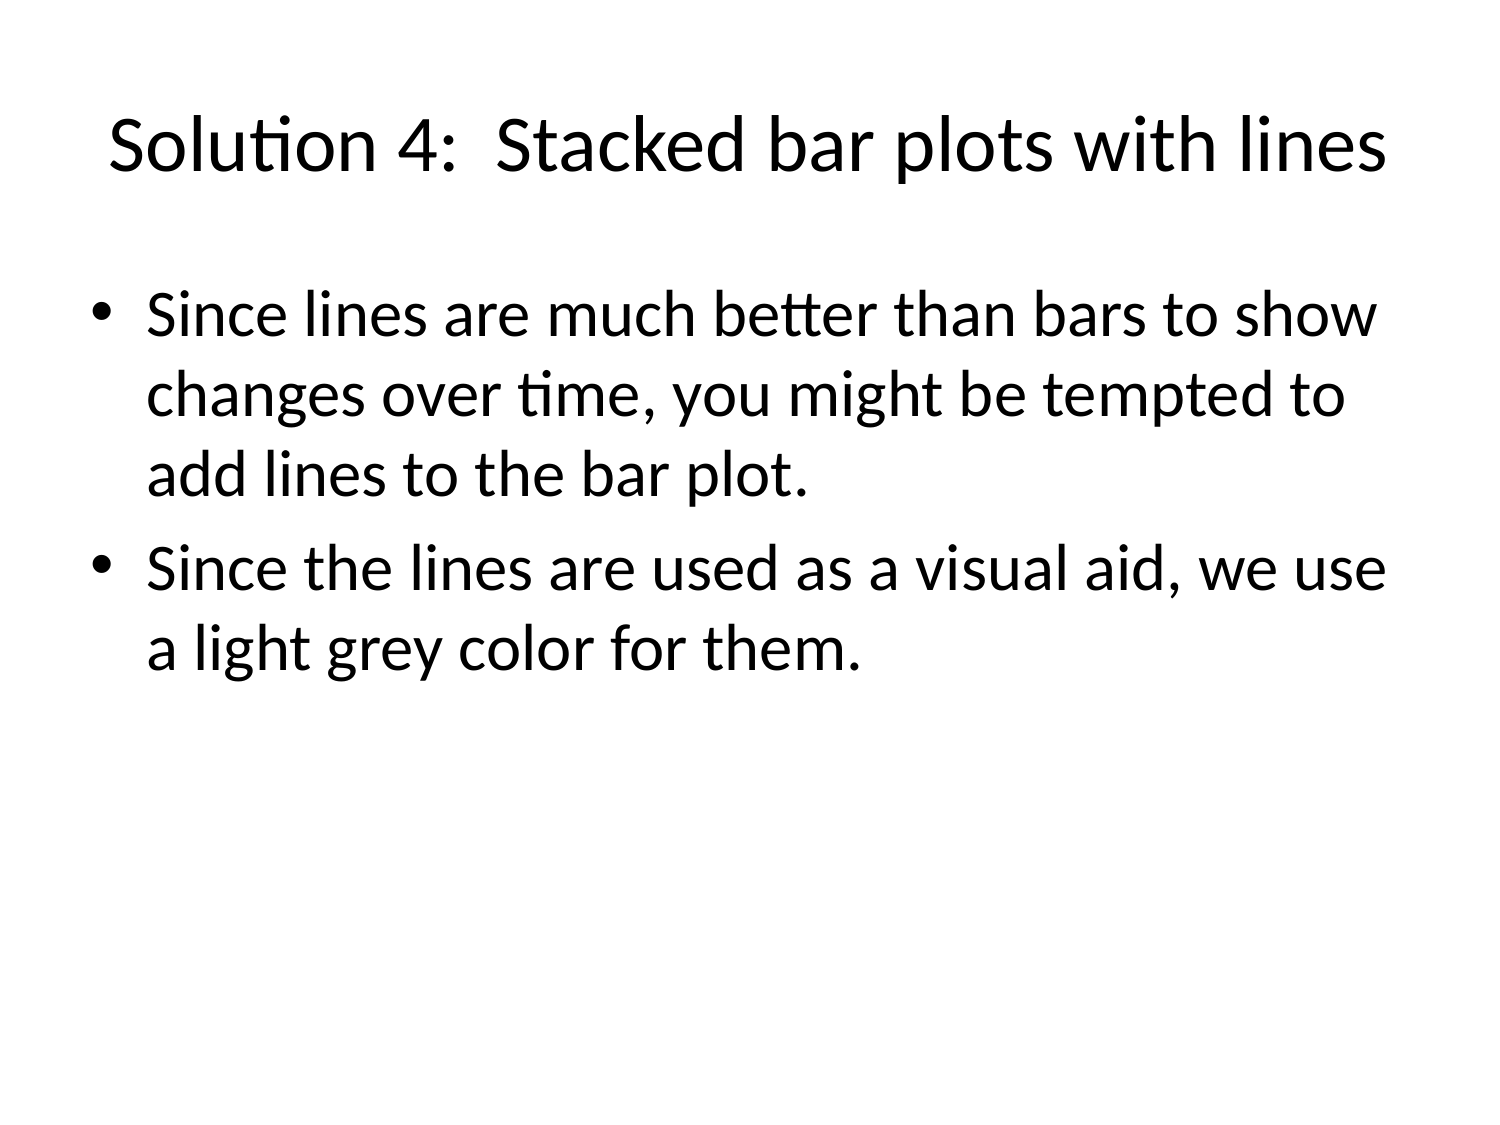

# Solution 4:  Stacked bar plots with lines
Since lines are much better than bars to show changes over time, you might be tempted to add lines to the bar plot.
Since the lines are used as a visual aid, we use a light grey color for them.